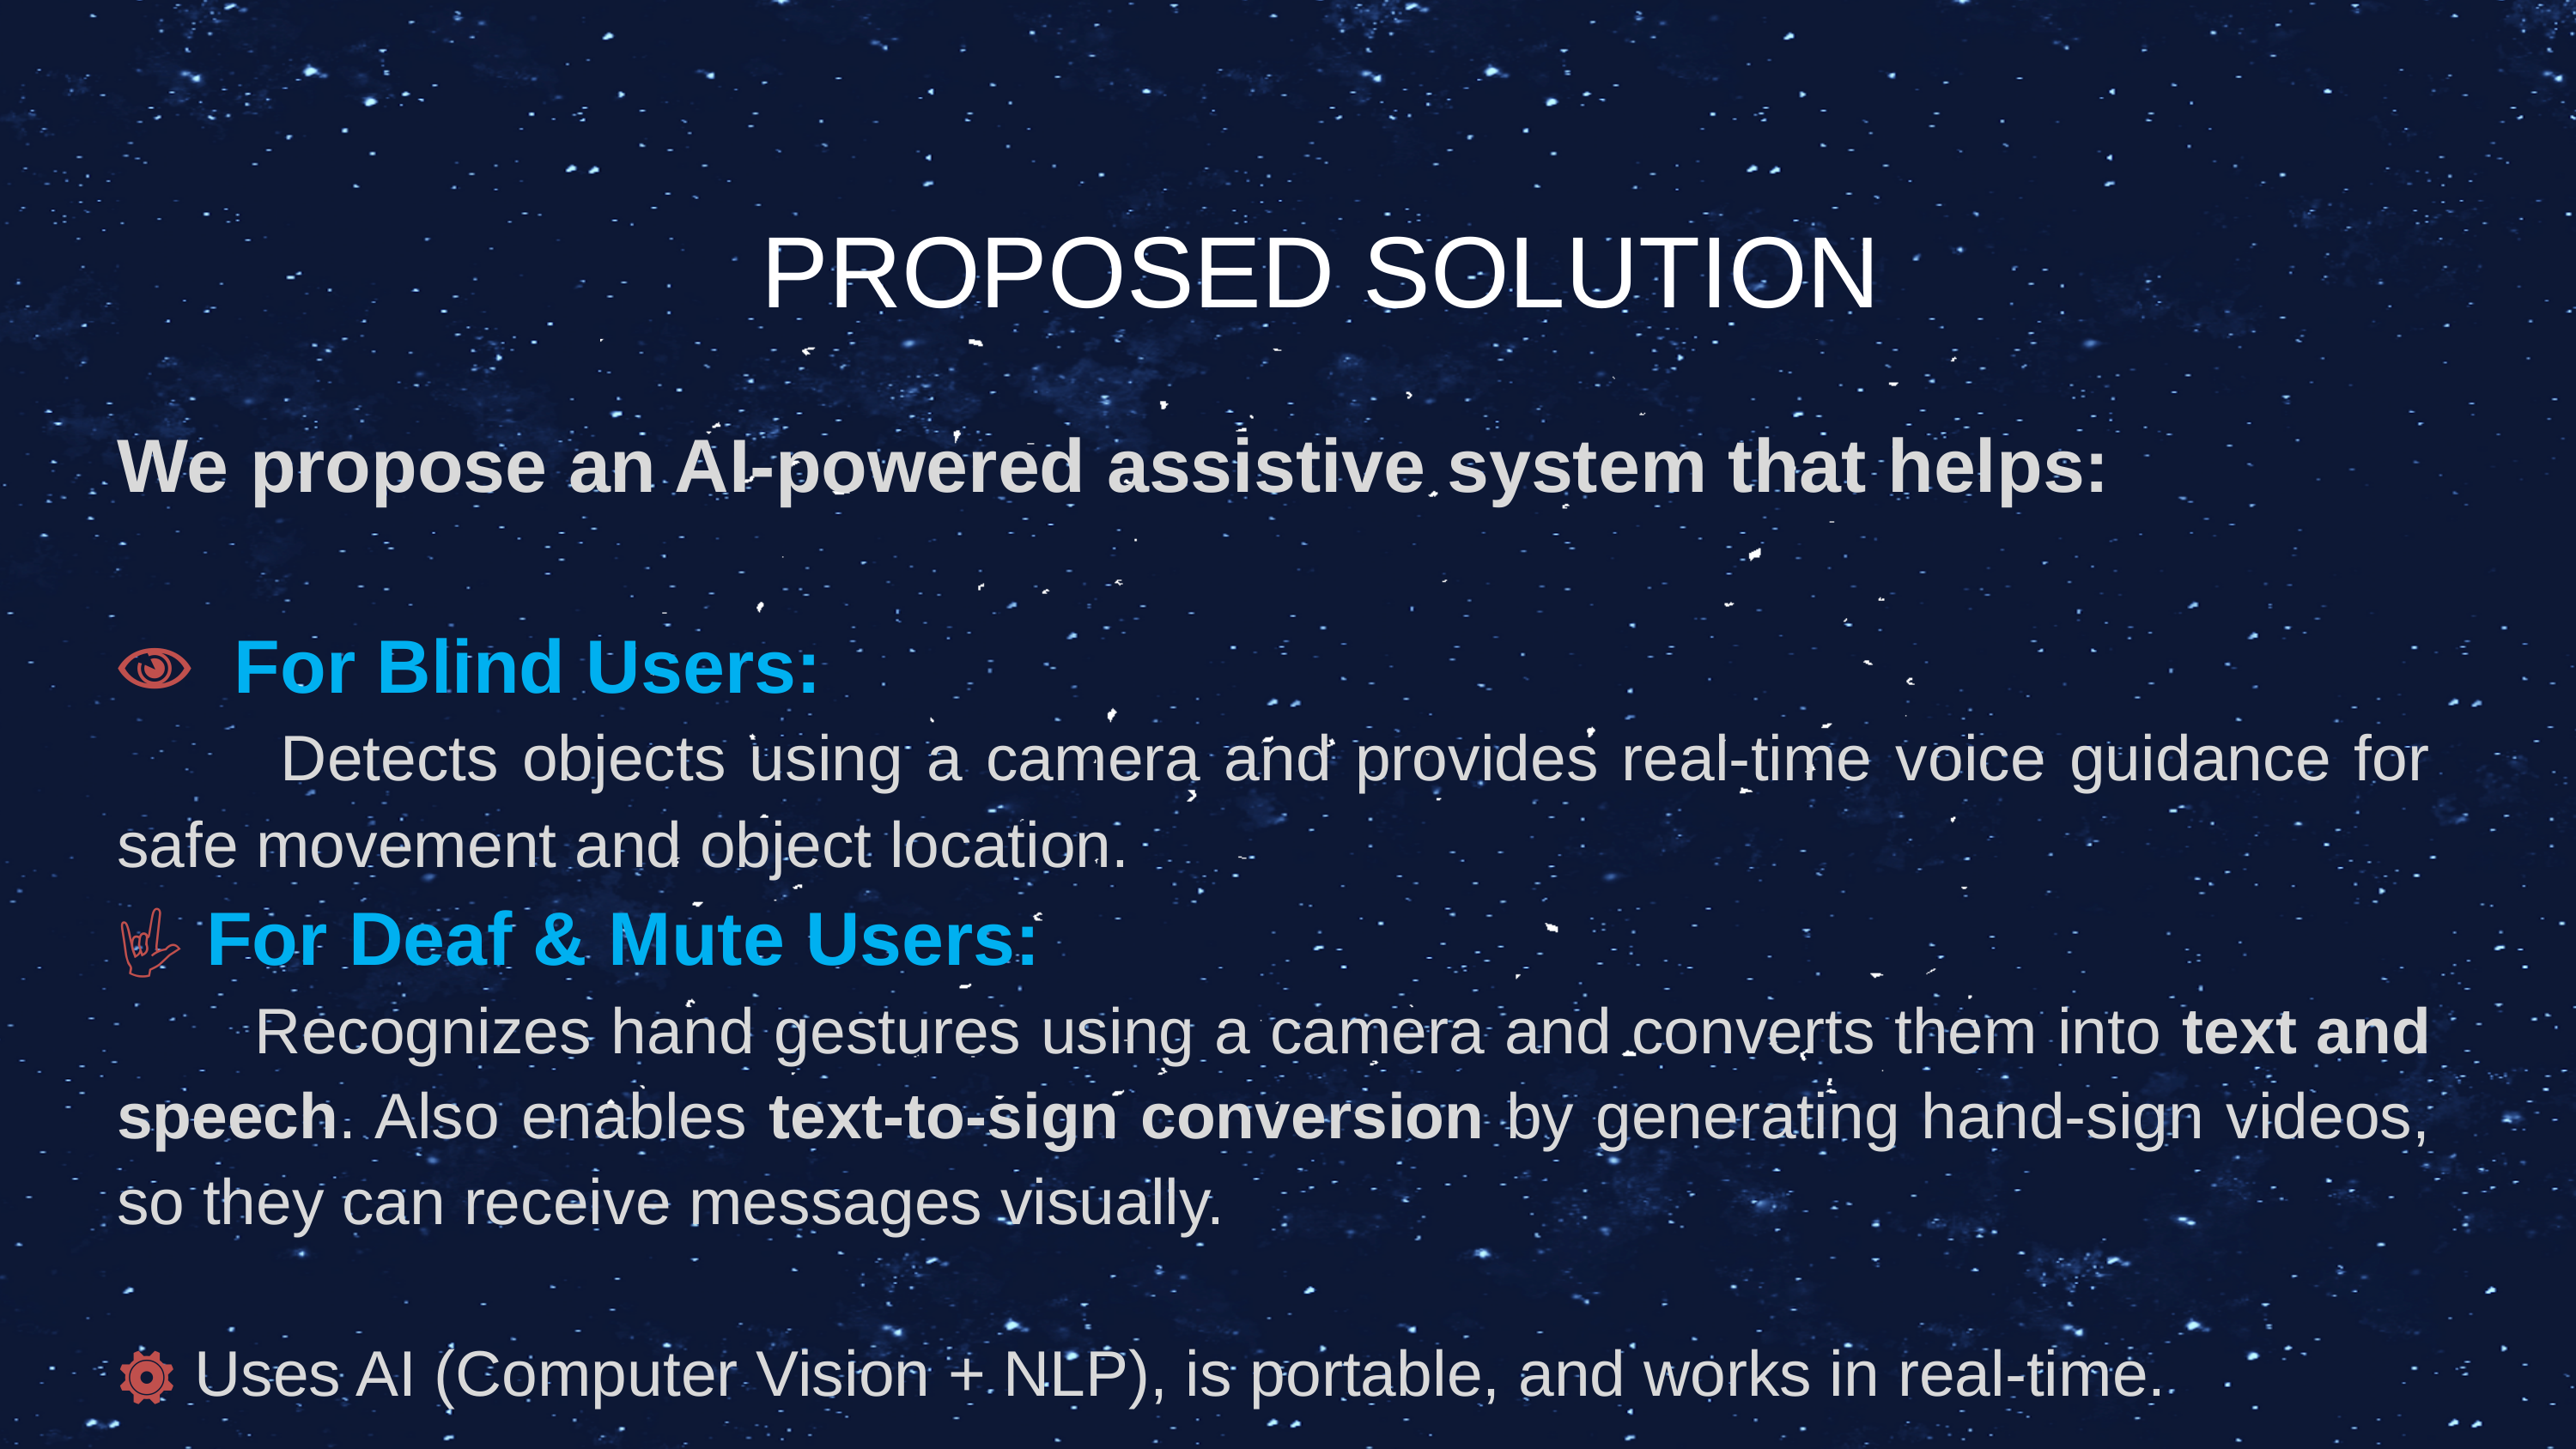

PROPOSED SOLUTION

We propose an AI-powered assistive system that helps:

👁  For Blind Users:
       Detects objects using a camera and provides real-time voice guidance for safe movement and object location.
🤟 For Deaf & Mute Users:
       Recognizes hand gestures using a camera and converts them into text and speech. Also enables text-to-sign conversion by generating hand-sign videos, so they can receive messages visually.

⚙ Uses AI (Computer Vision + NLP), is portable, and works in real-time.